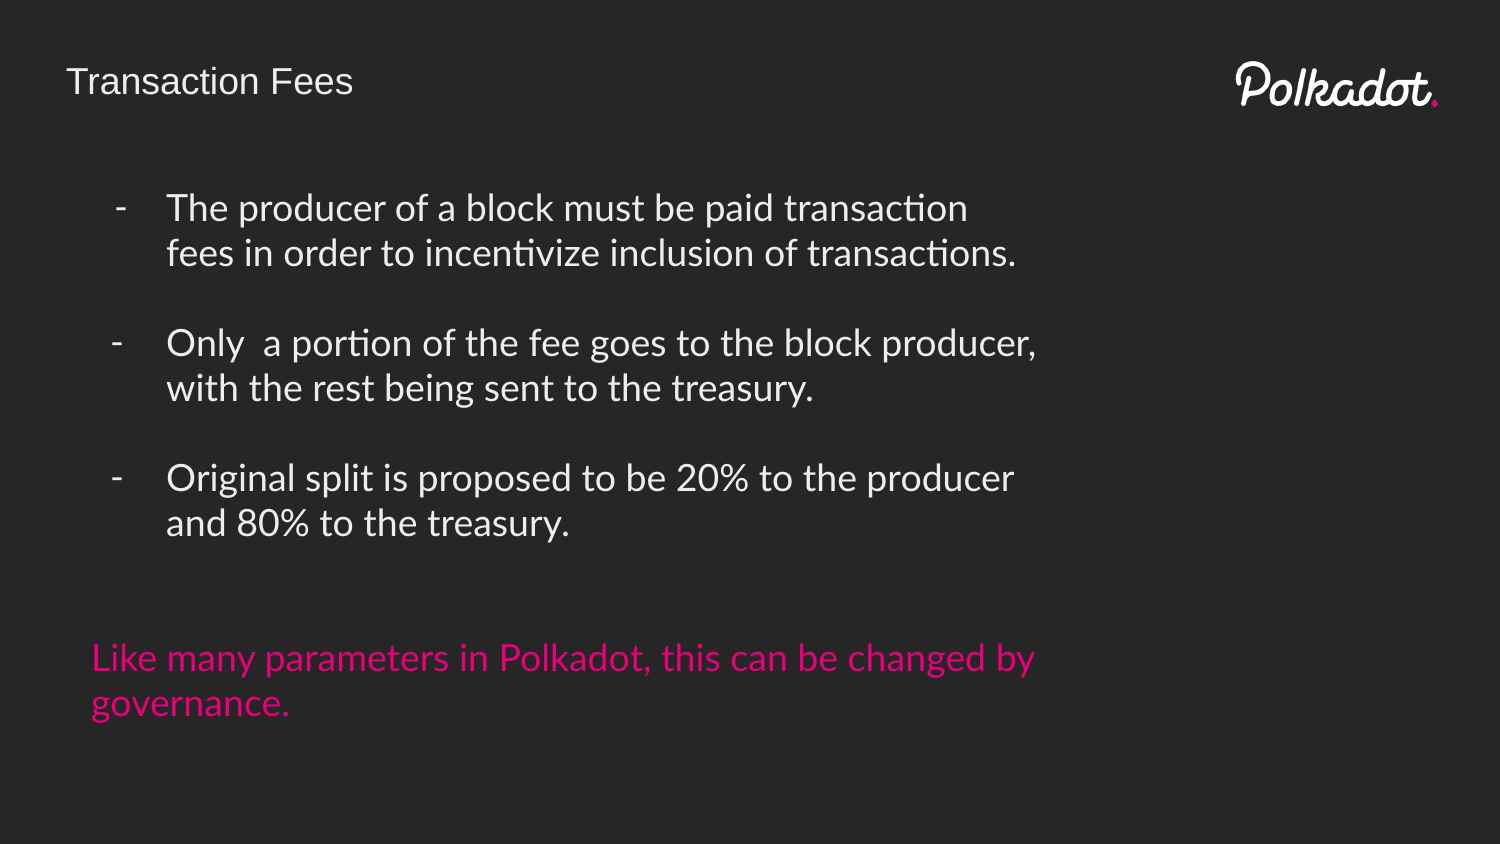

Transaction Fees
The producer of a block must be paid transaction fees in order to incentivize inclusion of transactions.

Only  a portion of the fee goes to the block producer, with the rest being sent to the treasury.

Original split is proposed to be 20% to the producer and 80% to the treasury.

Like many parameters in Polkadot, this can be changed by governance.